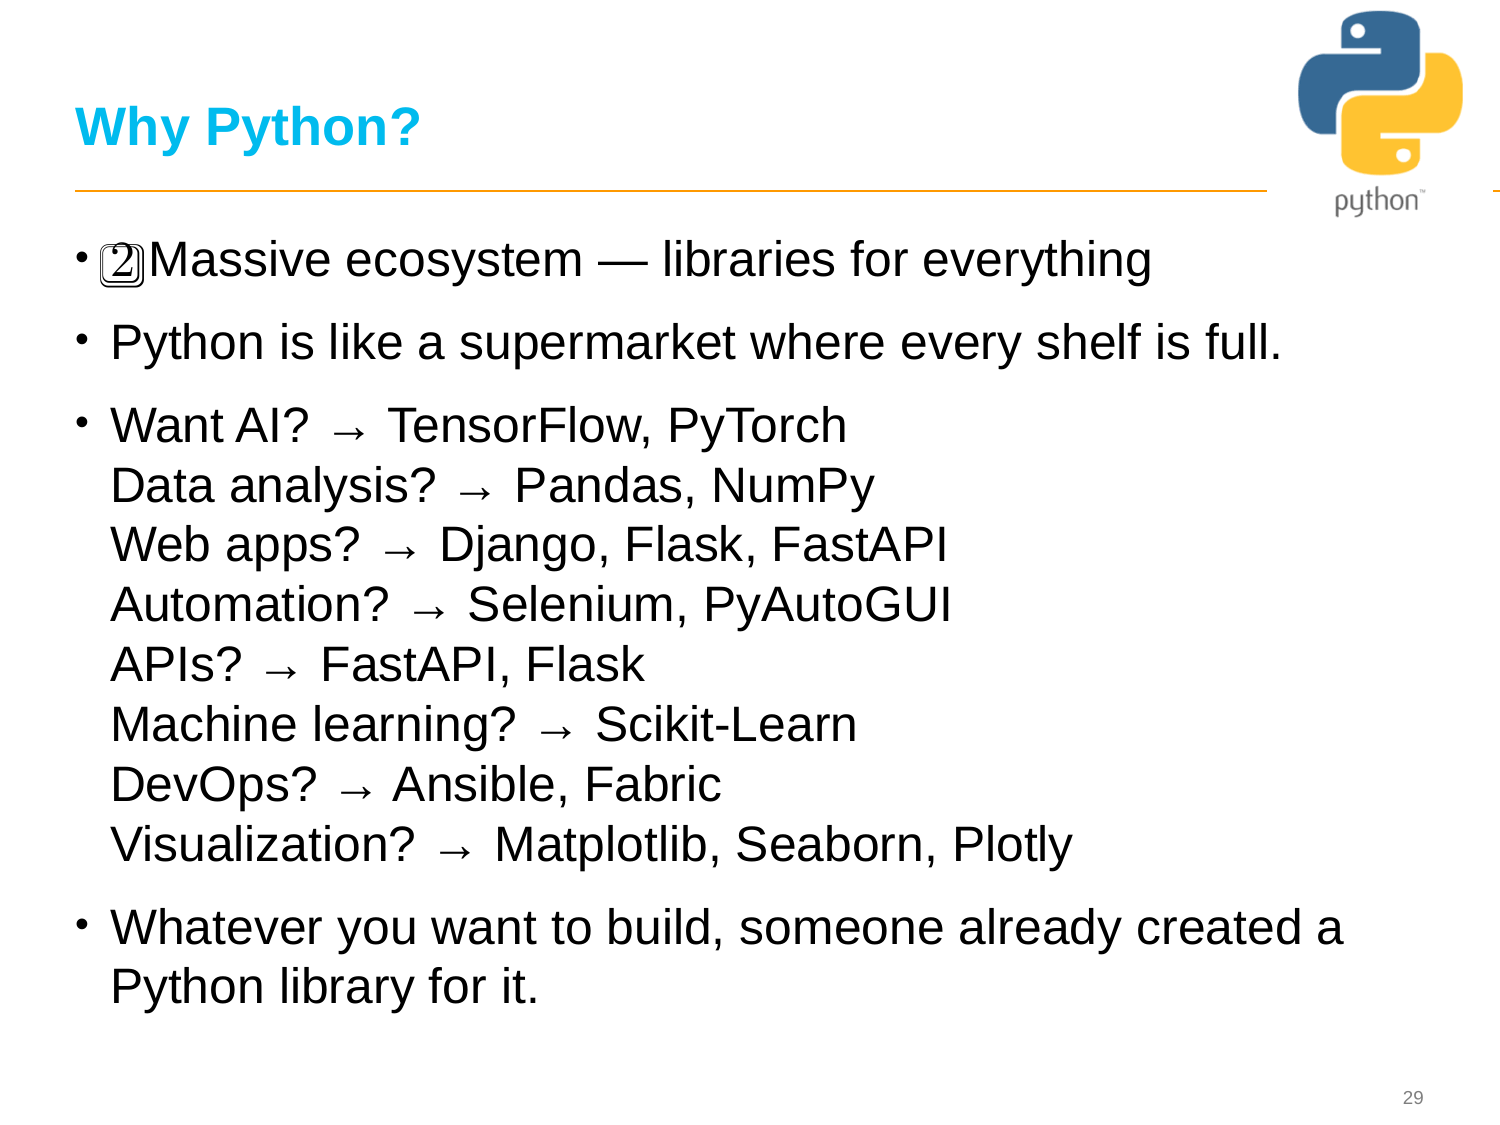

# Why Python?
2️⃣ Massive ecosystem — libraries for everything
Python is like a supermarket where every shelf is full.
Want AI? → TensorFlow, PyTorch
Data analysis? → Pandas, NumPy
Web apps? → Django, Flask, FastAPI
Automation? → Selenium, PyAutoGUI
APIs? → FastAPI, Flask
Machine learning? → Scikit-Learn
DevOps? → Ansible, Fabric
Visualization? → Matplotlib, Seaborn, Plotly
Whatever you want to build, someone already created a Python library for it.